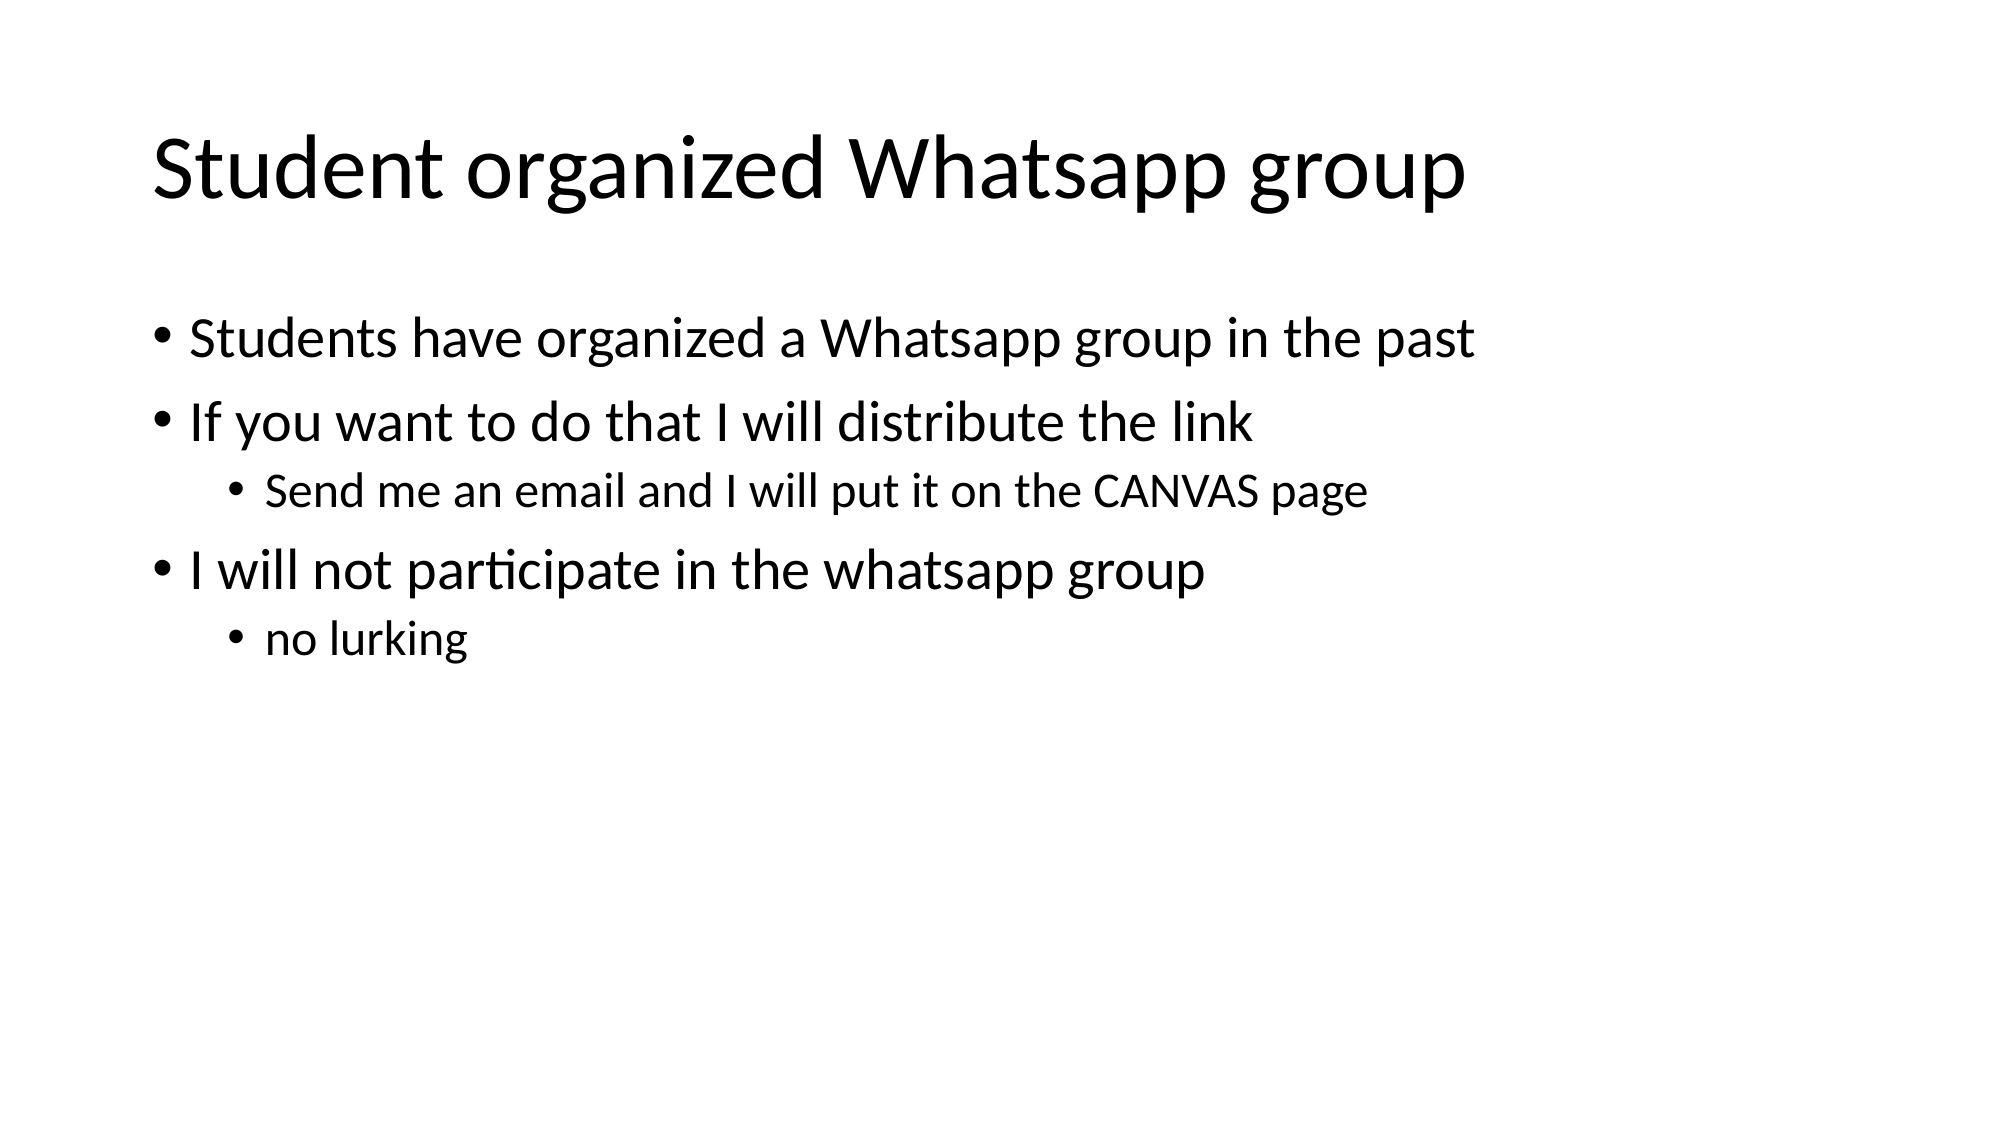

# Student organized Whatsapp group
Students have organized a Whatsapp group in the past
If you want to do that I will distribute the link
Send me an email and I will put it on the CANVAS page
I will not participate in the whatsapp group
no lurking